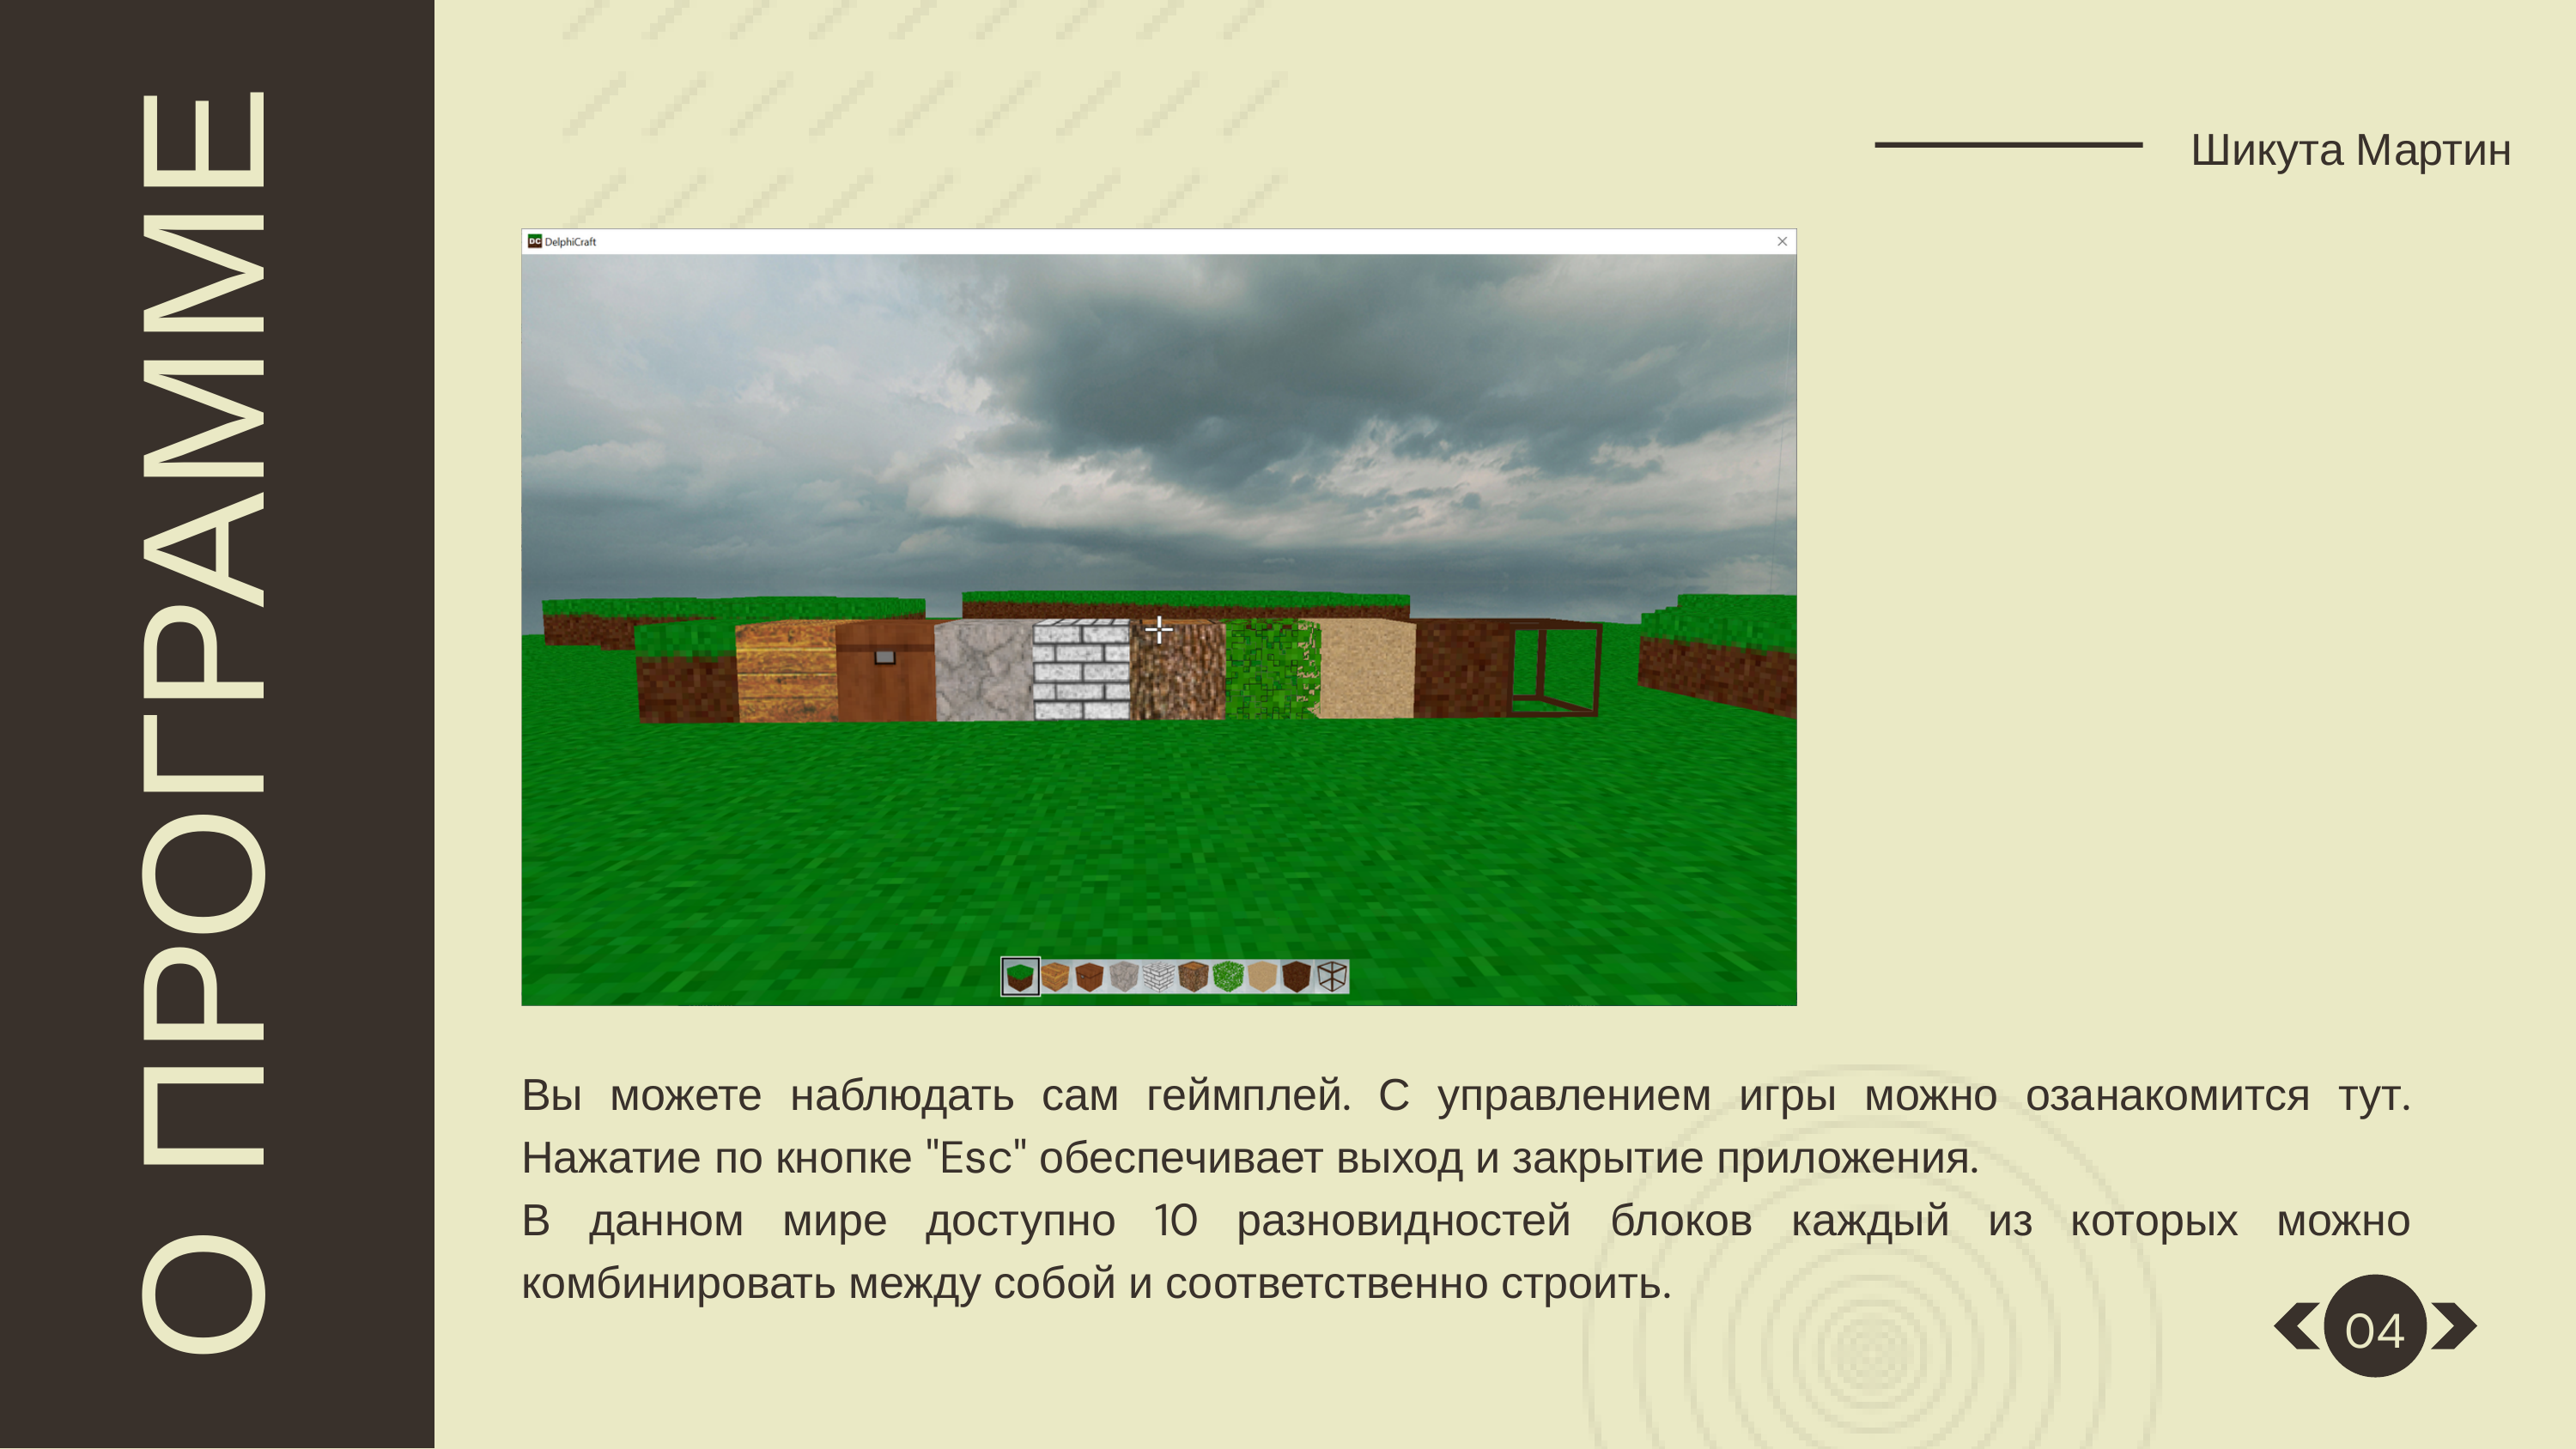

Шикута Мартин

О ПРОГРАММЕ

Вы можете наблюдать сам геймплей. С управлением игры можно озанакомится тут. Нажатие по кнопке "Esc" обеспечивает выход и закрытие приложения.
В данном мире доступно 10 разновидностей блоков каждый из которых можно комбинировать между собой и соответственно строить.

04